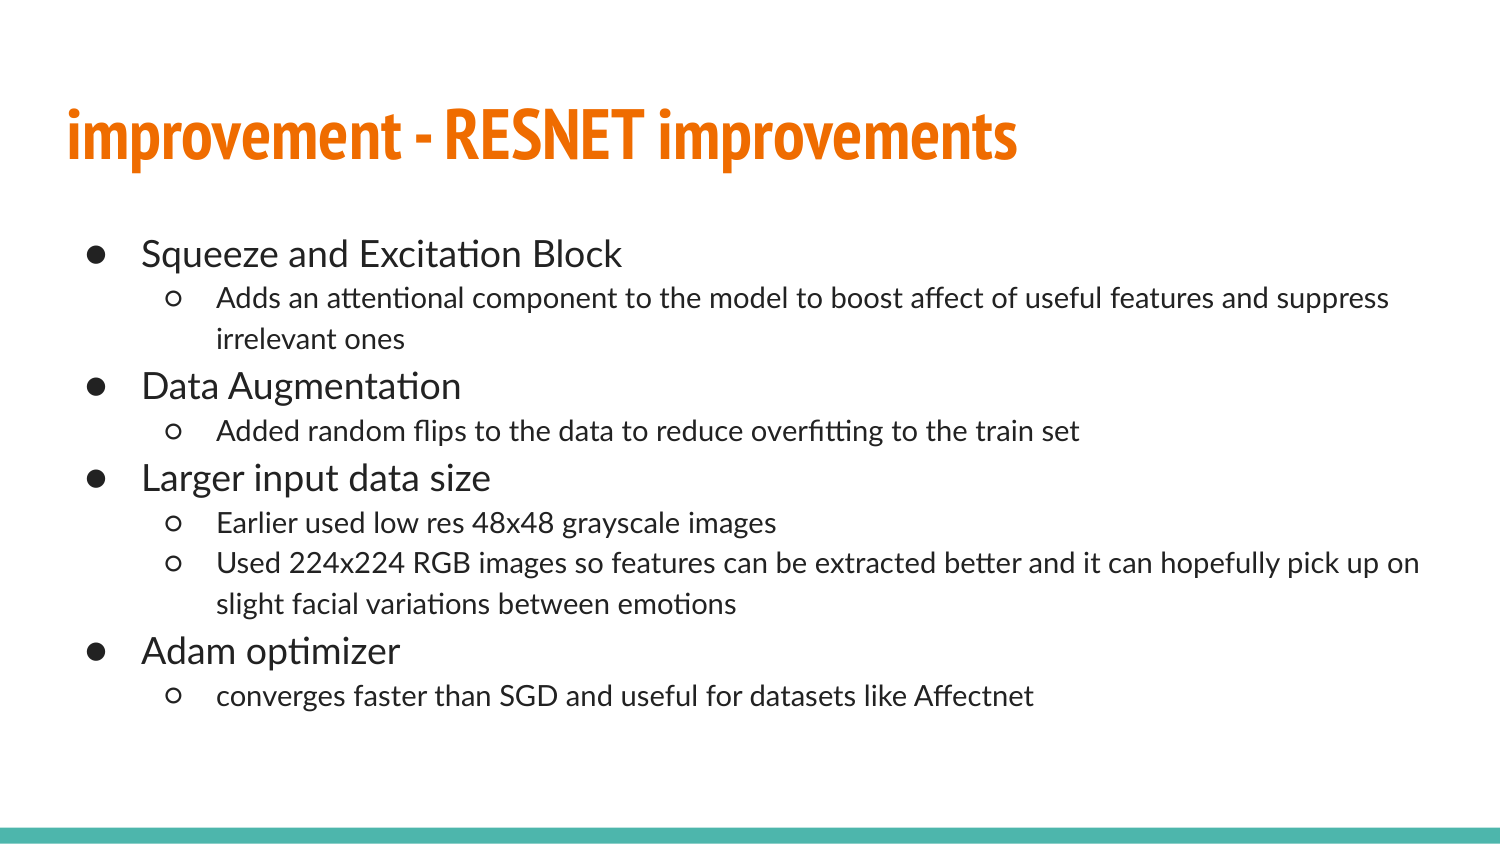

# improvement - RESNET improvements
Squeeze and Excitation Block
Adds an attentional component to the model to boost affect of useful features and suppress irrelevant ones
Data Augmentation
Added random flips to the data to reduce overfitting to the train set
Larger input data size
Earlier used low res 48x48 grayscale images
Used 224x224 RGB images so features can be extracted better and it can hopefully pick up on slight facial variations between emotions
Adam optimizer
converges faster than SGD and useful for datasets like Affectnet